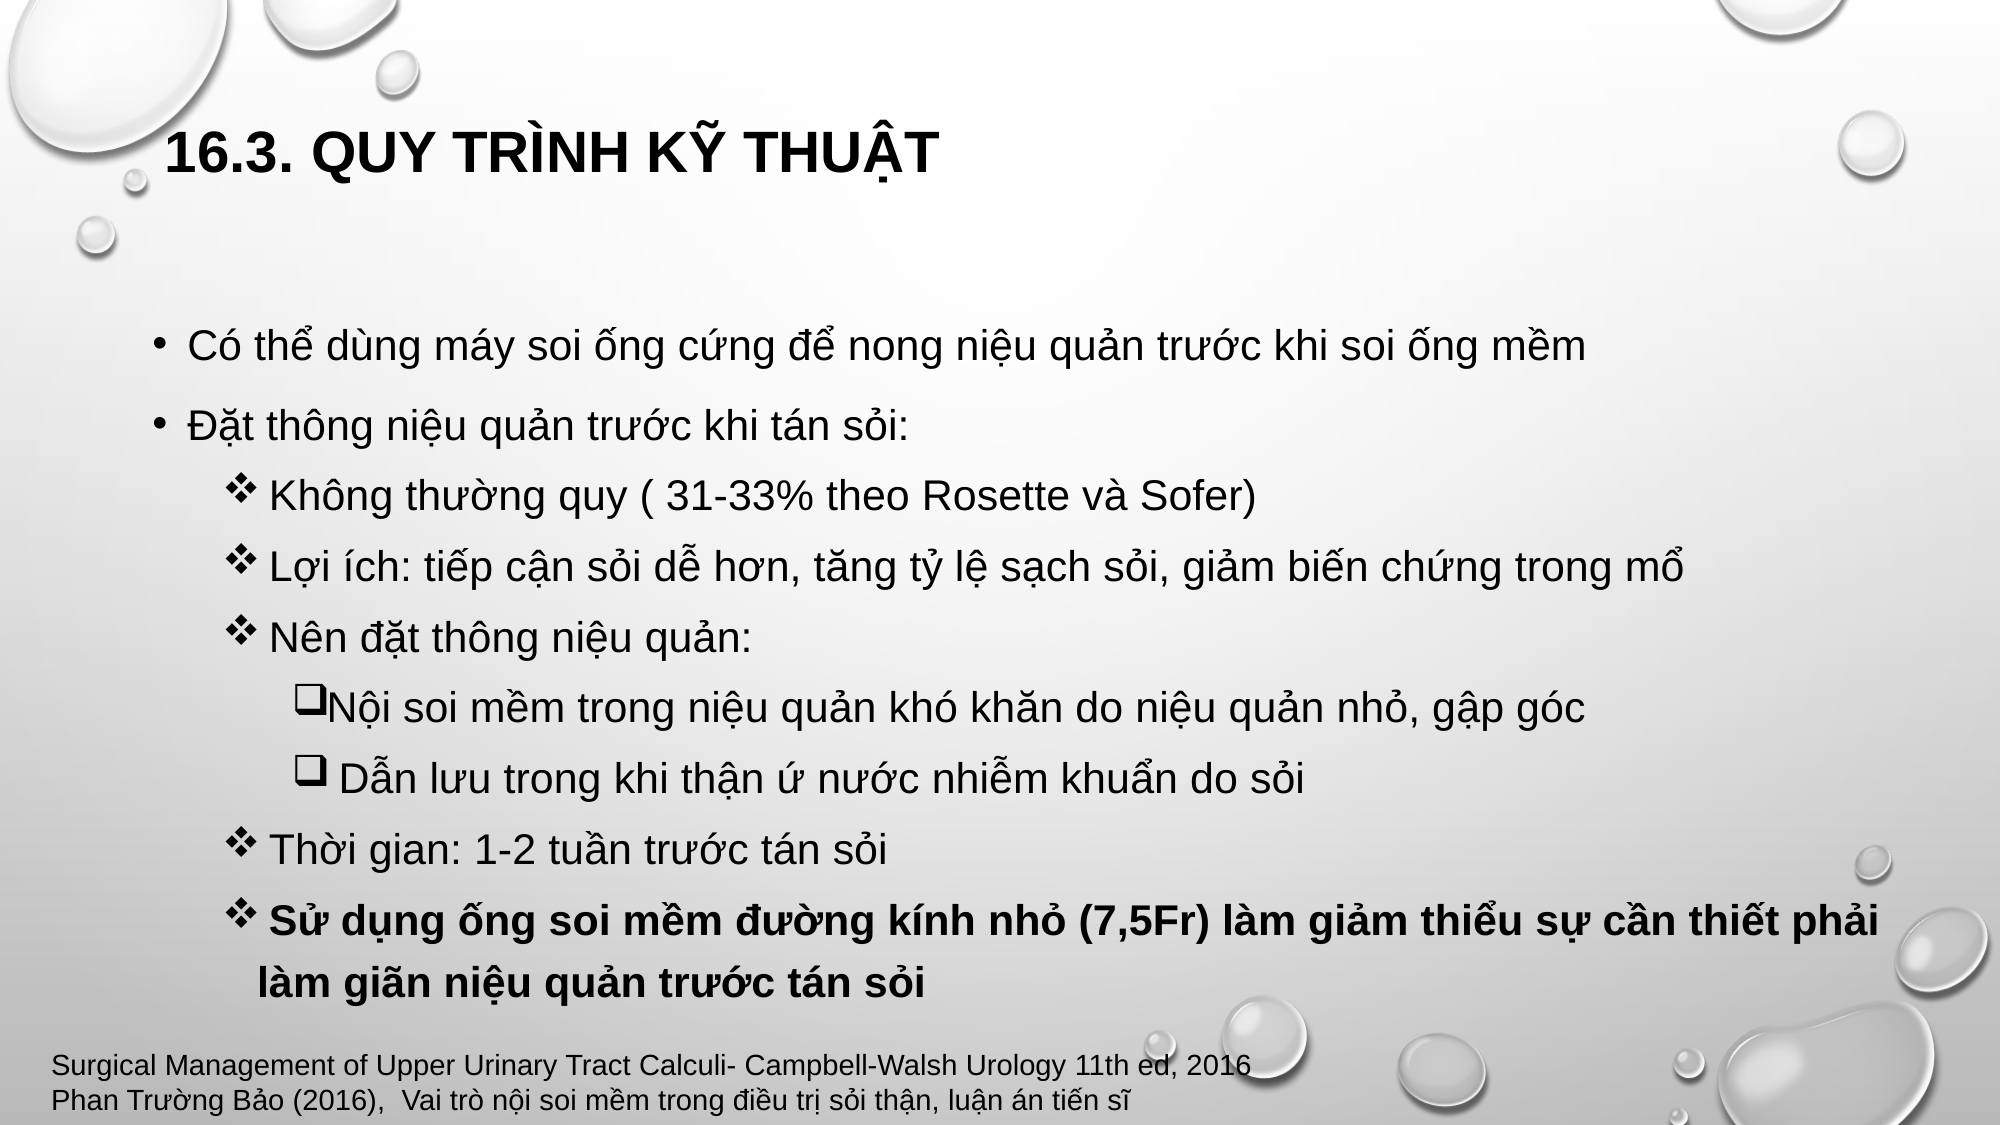

# 16.3. QUY TRÌNH KỸ THUẬT
Có thể dùng máy soi ống cứng để nong niệu quản trước khi soi ống mềm
Đặt thông niệu quản trước khi tán sỏi:
 Không thường quy ( 31-33% theo Rosette và Sofer)
 Lợi ích: tiếp cận sỏi dễ hơn, tăng tỷ lệ sạch sỏi, giảm biến chứng trong mổ
 Nên đặt thông niệu quản:
Nội soi mềm trong niệu quản khó khăn do niệu quản nhỏ, gập góc
 Dẫn lưu trong khi thận ứ nước nhiễm khuẩn do sỏi
 Thời gian: 1-2 tuần trước tán sỏi
 Sử dụng ống soi mềm đường kính nhỏ (7,5Fr) làm giảm thiểu sự cần thiết phải làm giãn niệu quản trước tán sỏi

Surgical Management of Upper Urinary Tract Calculi- Campbell-Walsh Urology 11th ed, 2016
Phan Trường Bảo (2016),  Vai trò nội soi mềm trong điều trị sỏi thận, luận án tiến sĩ